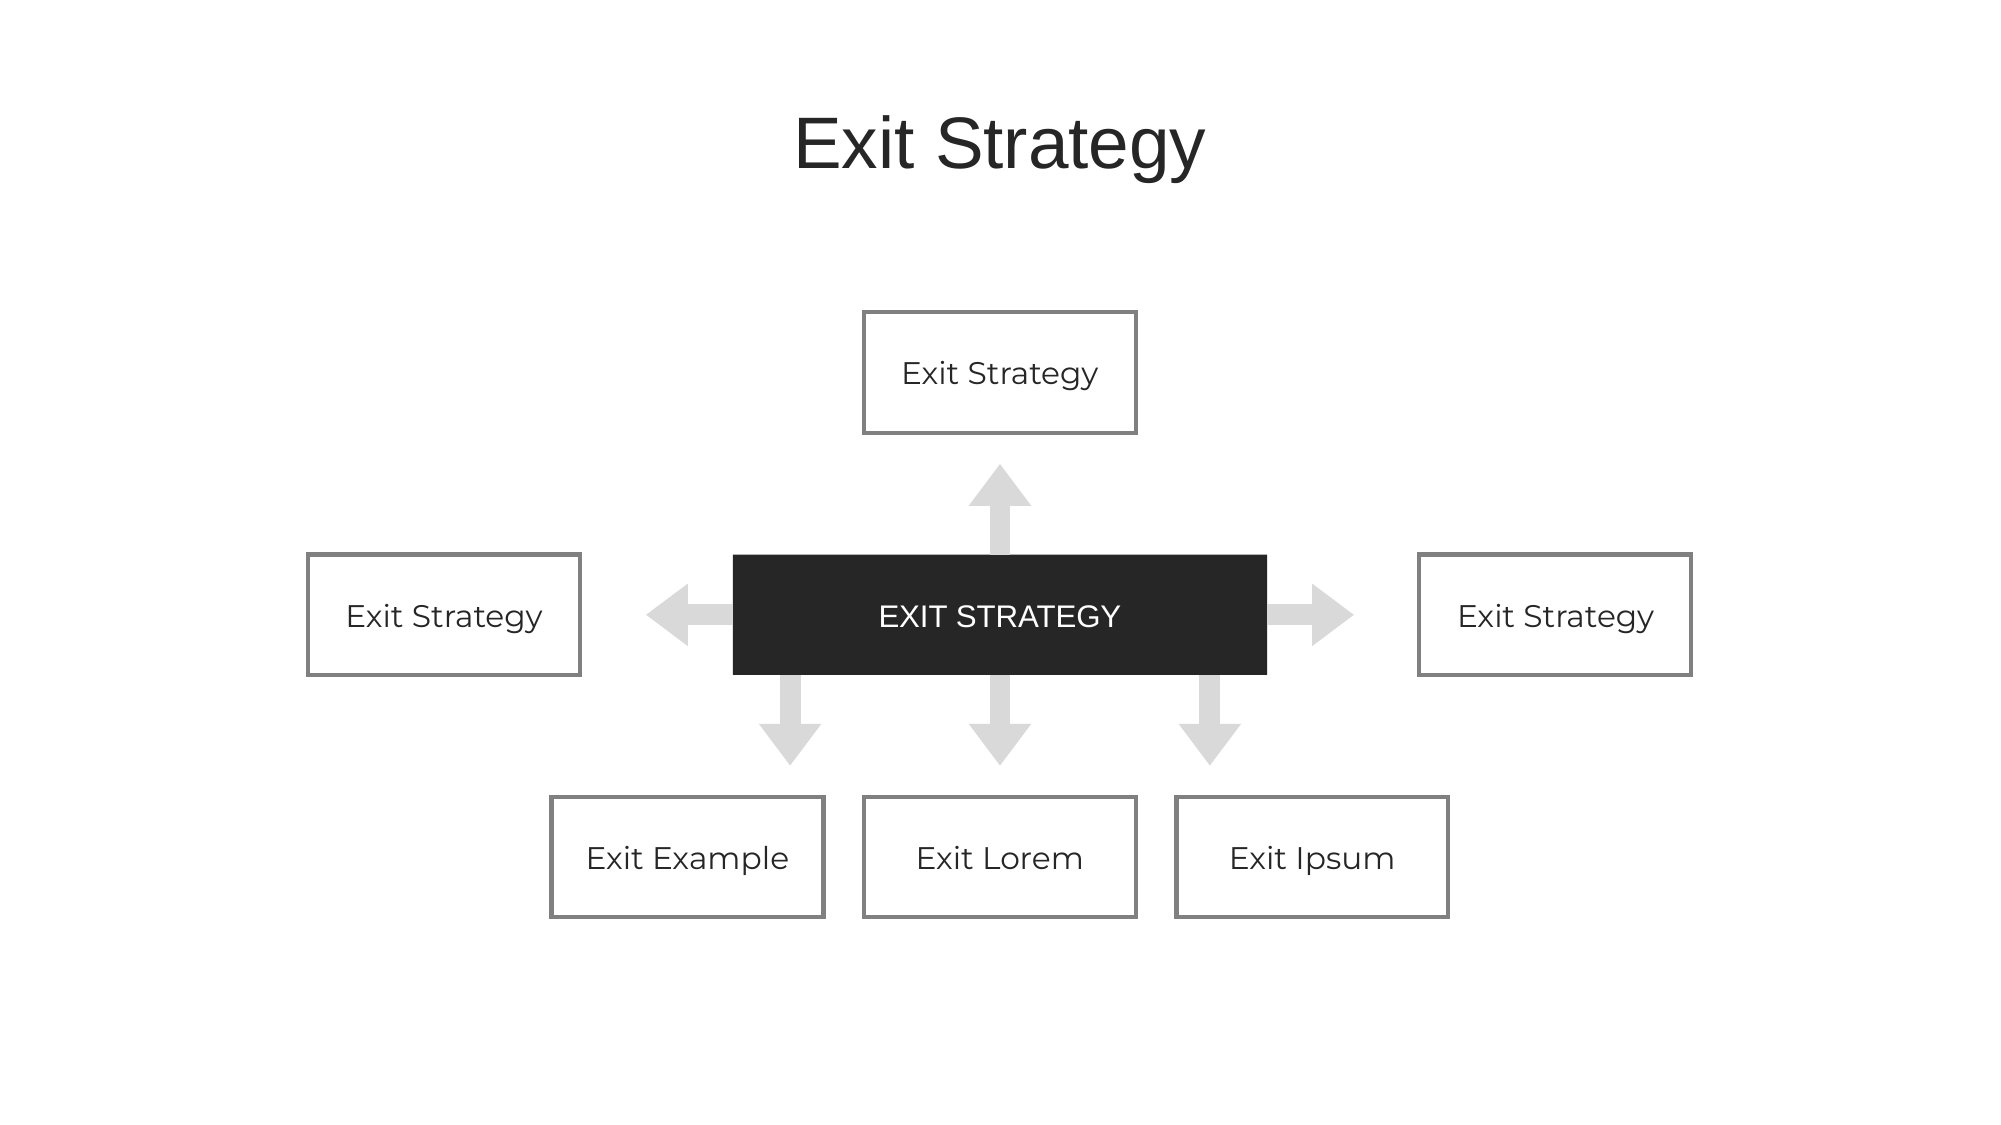

Exit Strategy

Exit Strategy

Exit Strategy
Exit Strategy
EXIT STRATEGY

Exit Example
Exit Lorem
Exit Ipsum